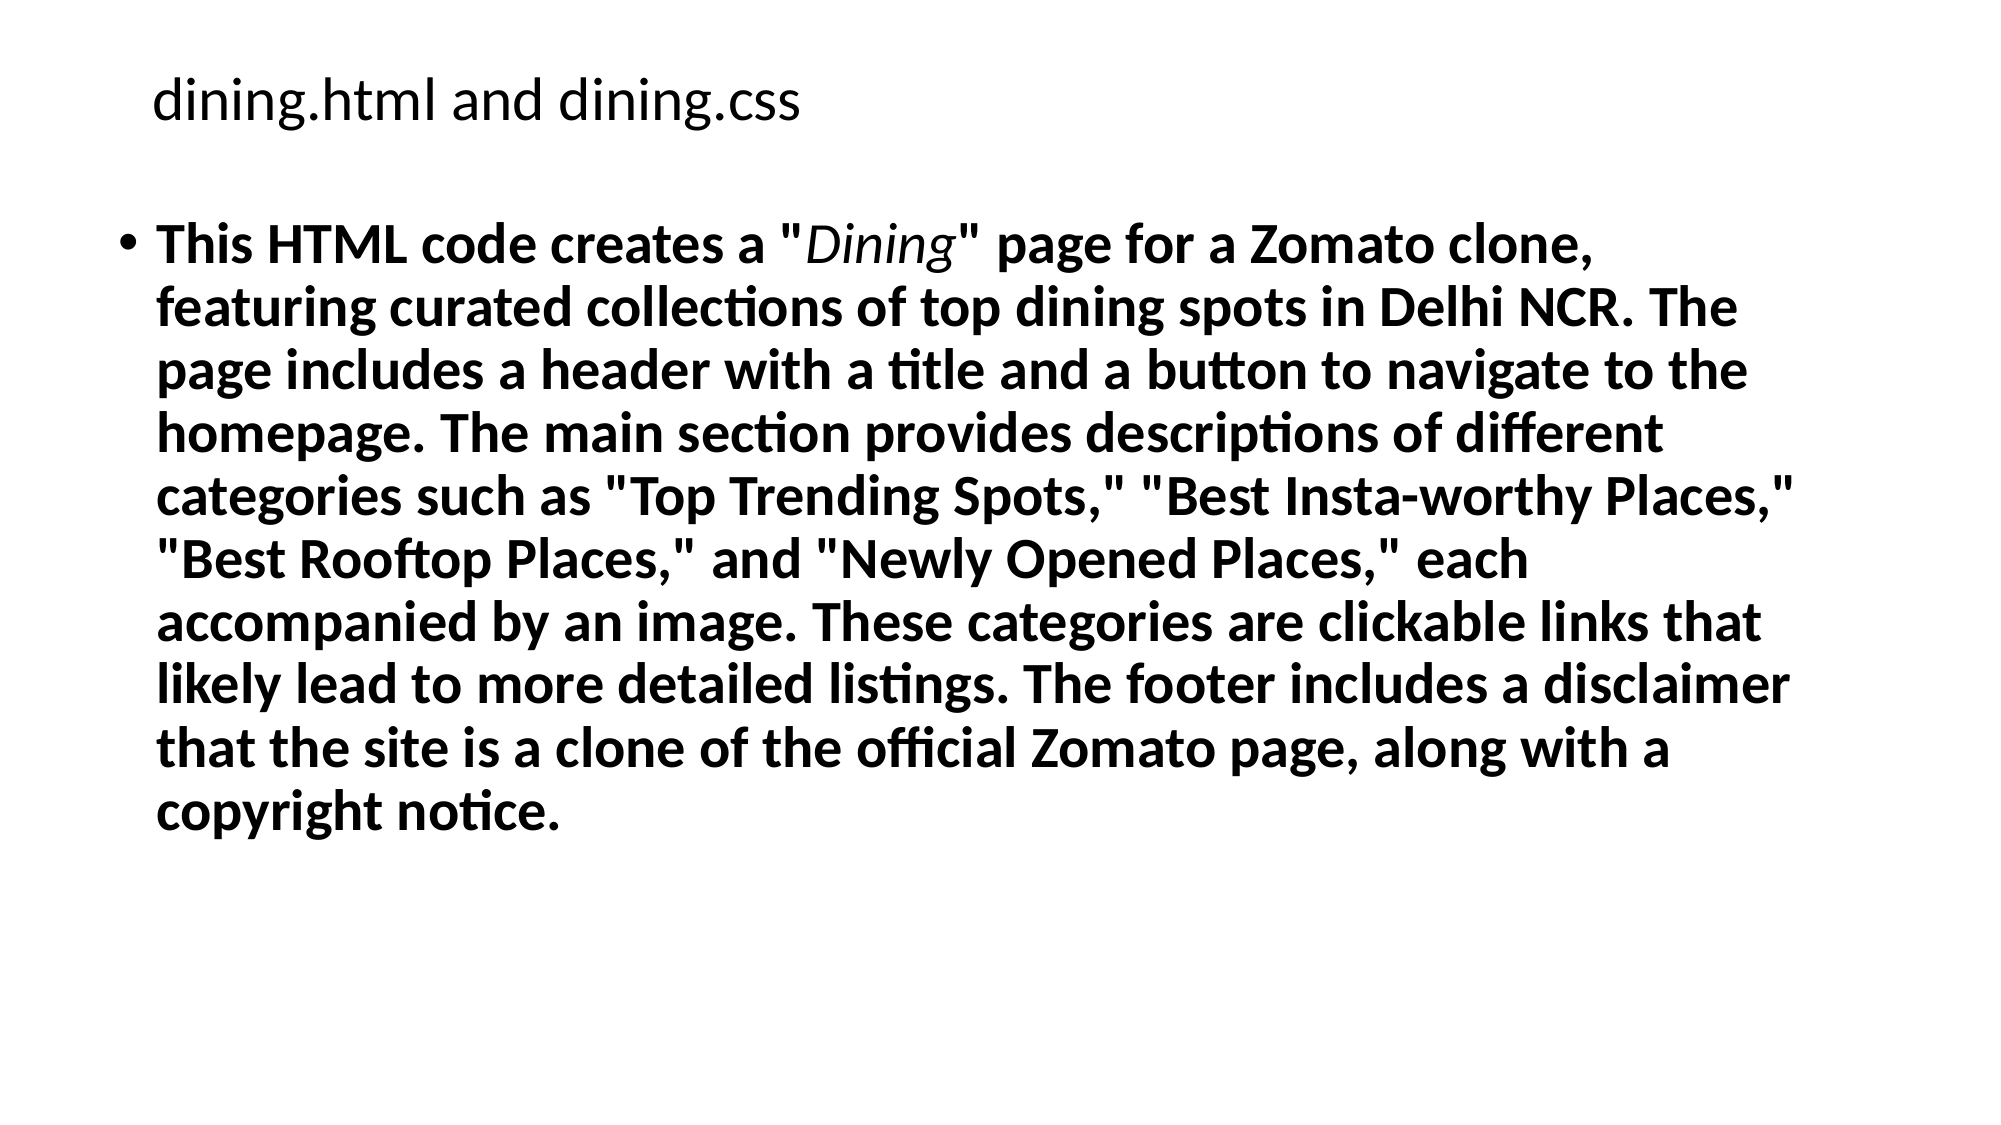

# dining.html and dining.css
This HTML code creates a "Dining" page for a Zomato clone, featuring curated collections of top dining spots in Delhi NCR. The page includes a header with a title and a button to navigate to the homepage. The main section provides descriptions of different categories such as "Top Trending Spots," "Best Insta-worthy Places," "Best Rooftop Places," and "Newly Opened Places," each accompanied by an image. These categories are clickable links that likely lead to more detailed listings. The footer includes a disclaimer that the site is a clone of the official Zomato page, along with a copyright notice.